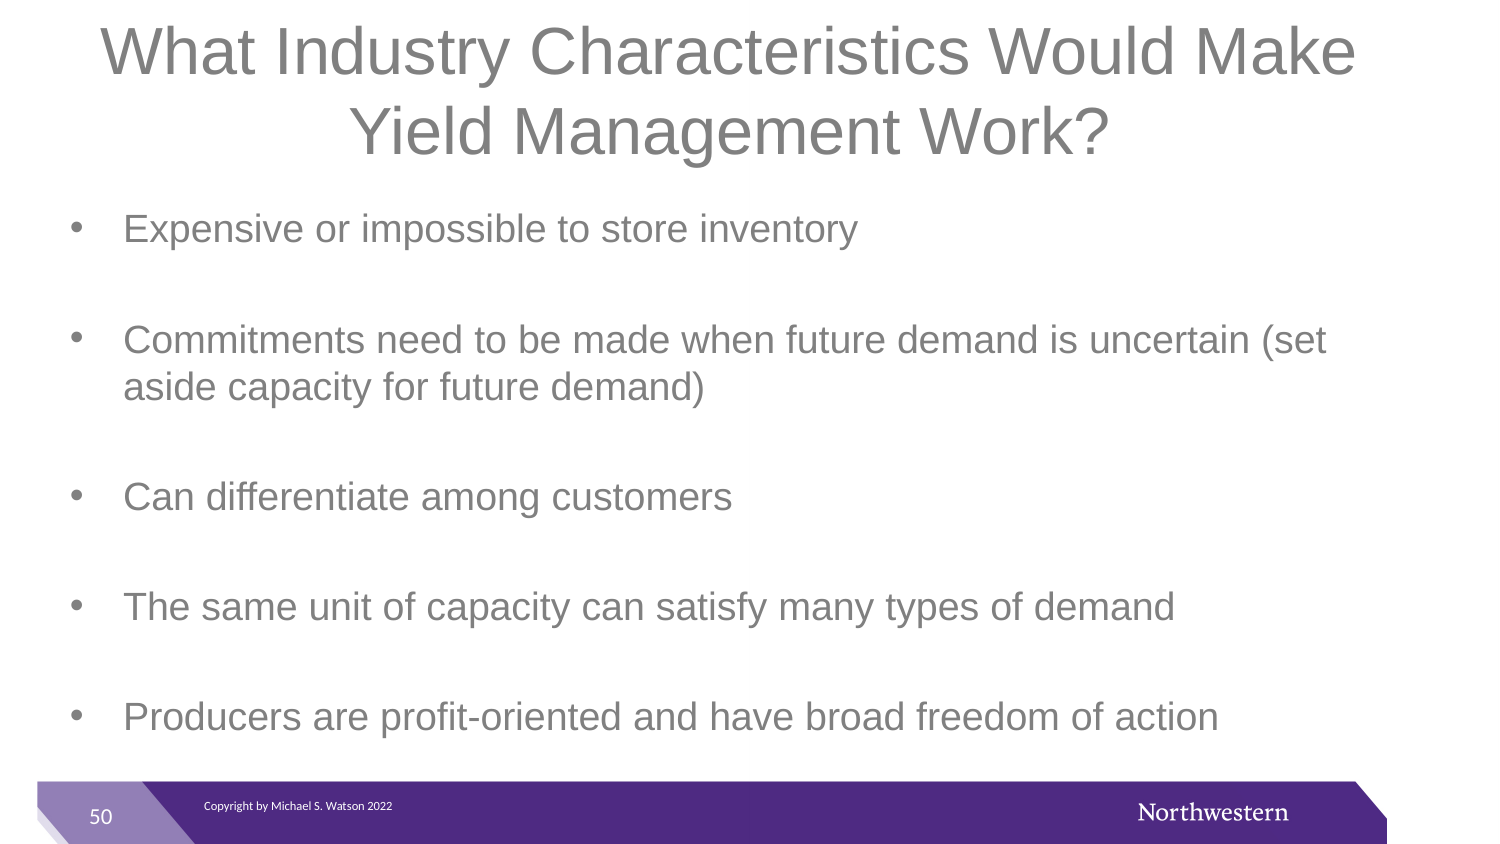

# What Industry Characteristics Would Make Yield Management Work?
Expensive or impossible to store inventory

Commitments need to be made when future demand is uncertain (set aside capacity for future demand)

Can differentiate among customers

The same unit of capacity can satisfy many types of demand

Producers are profit-oriented and have broad freedom of action